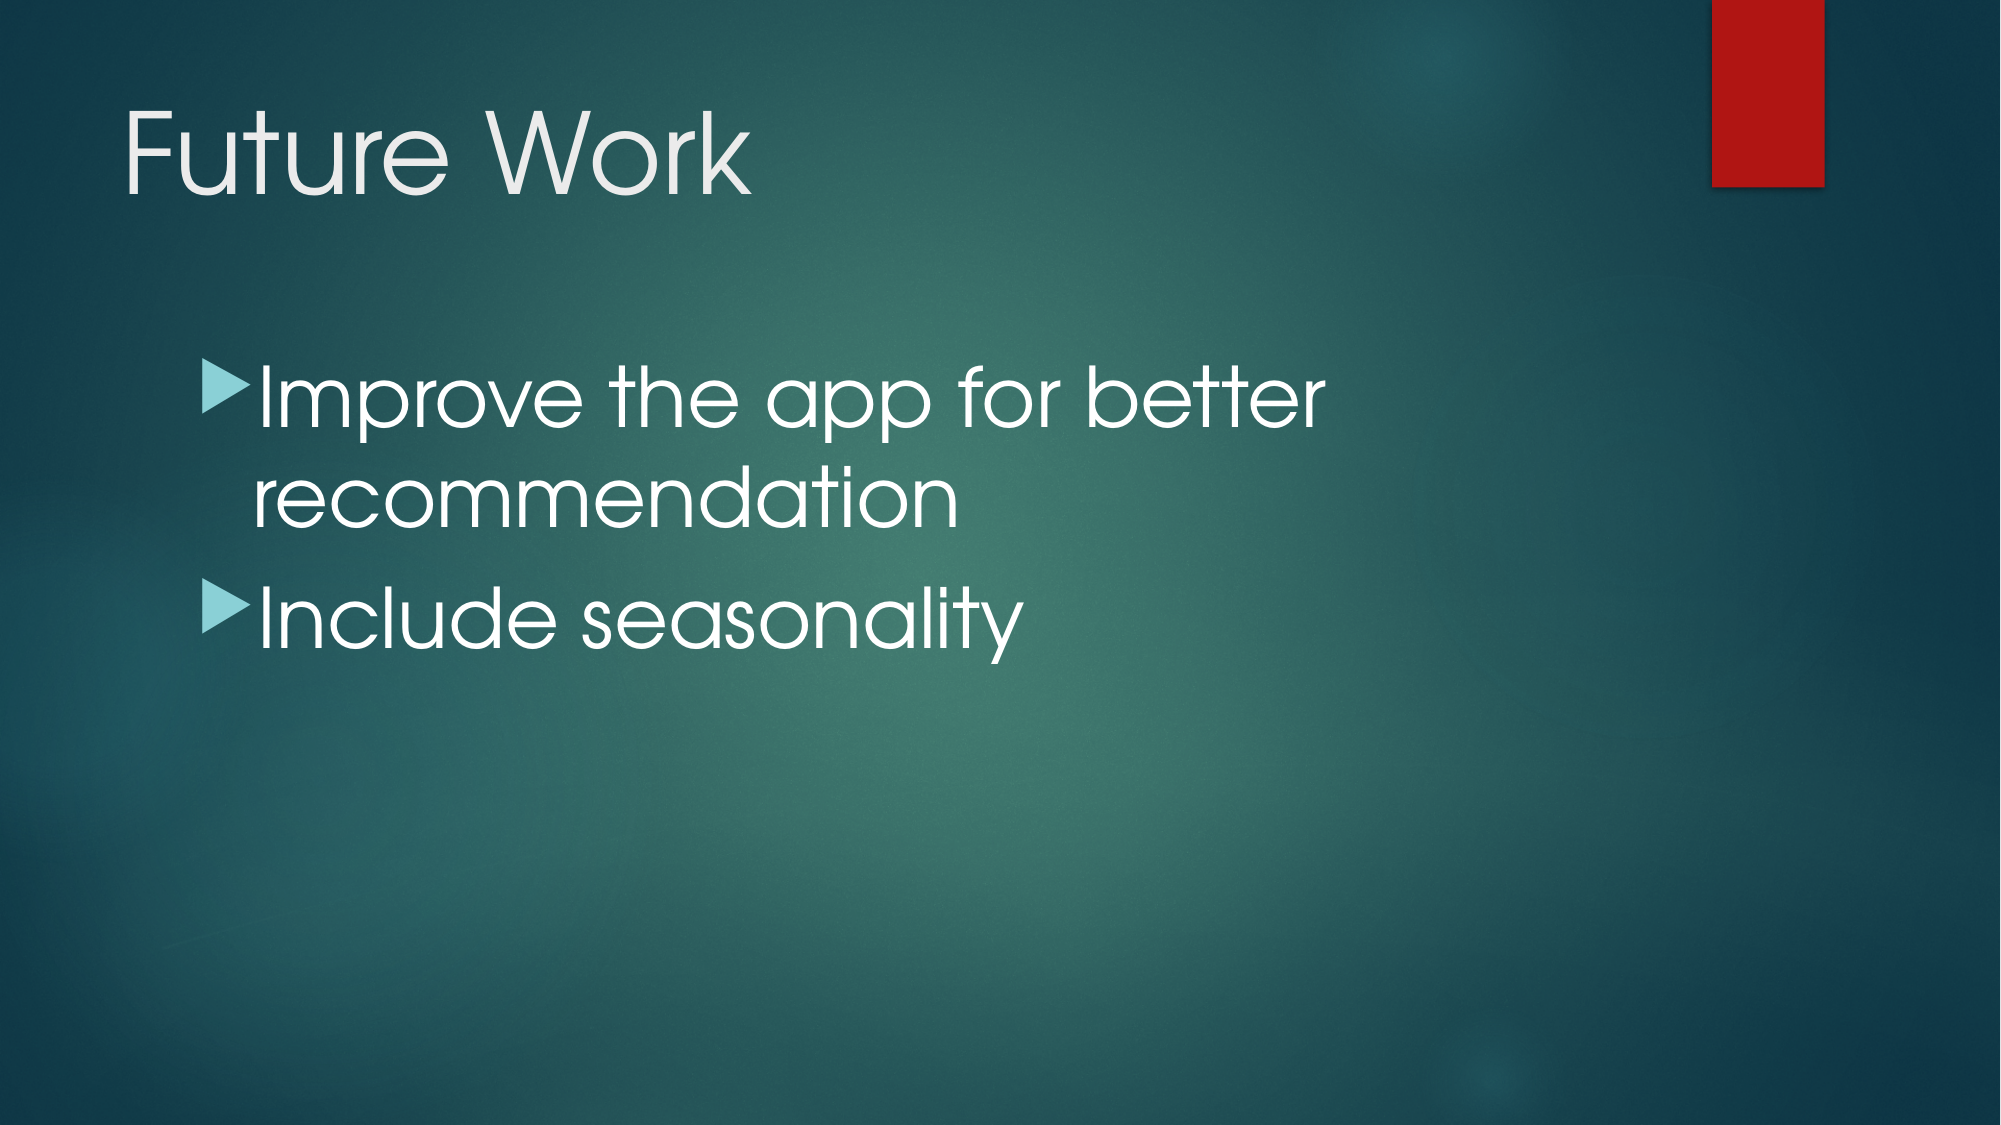

# Future Work
Improve the app for better recommendation
Include seasonality